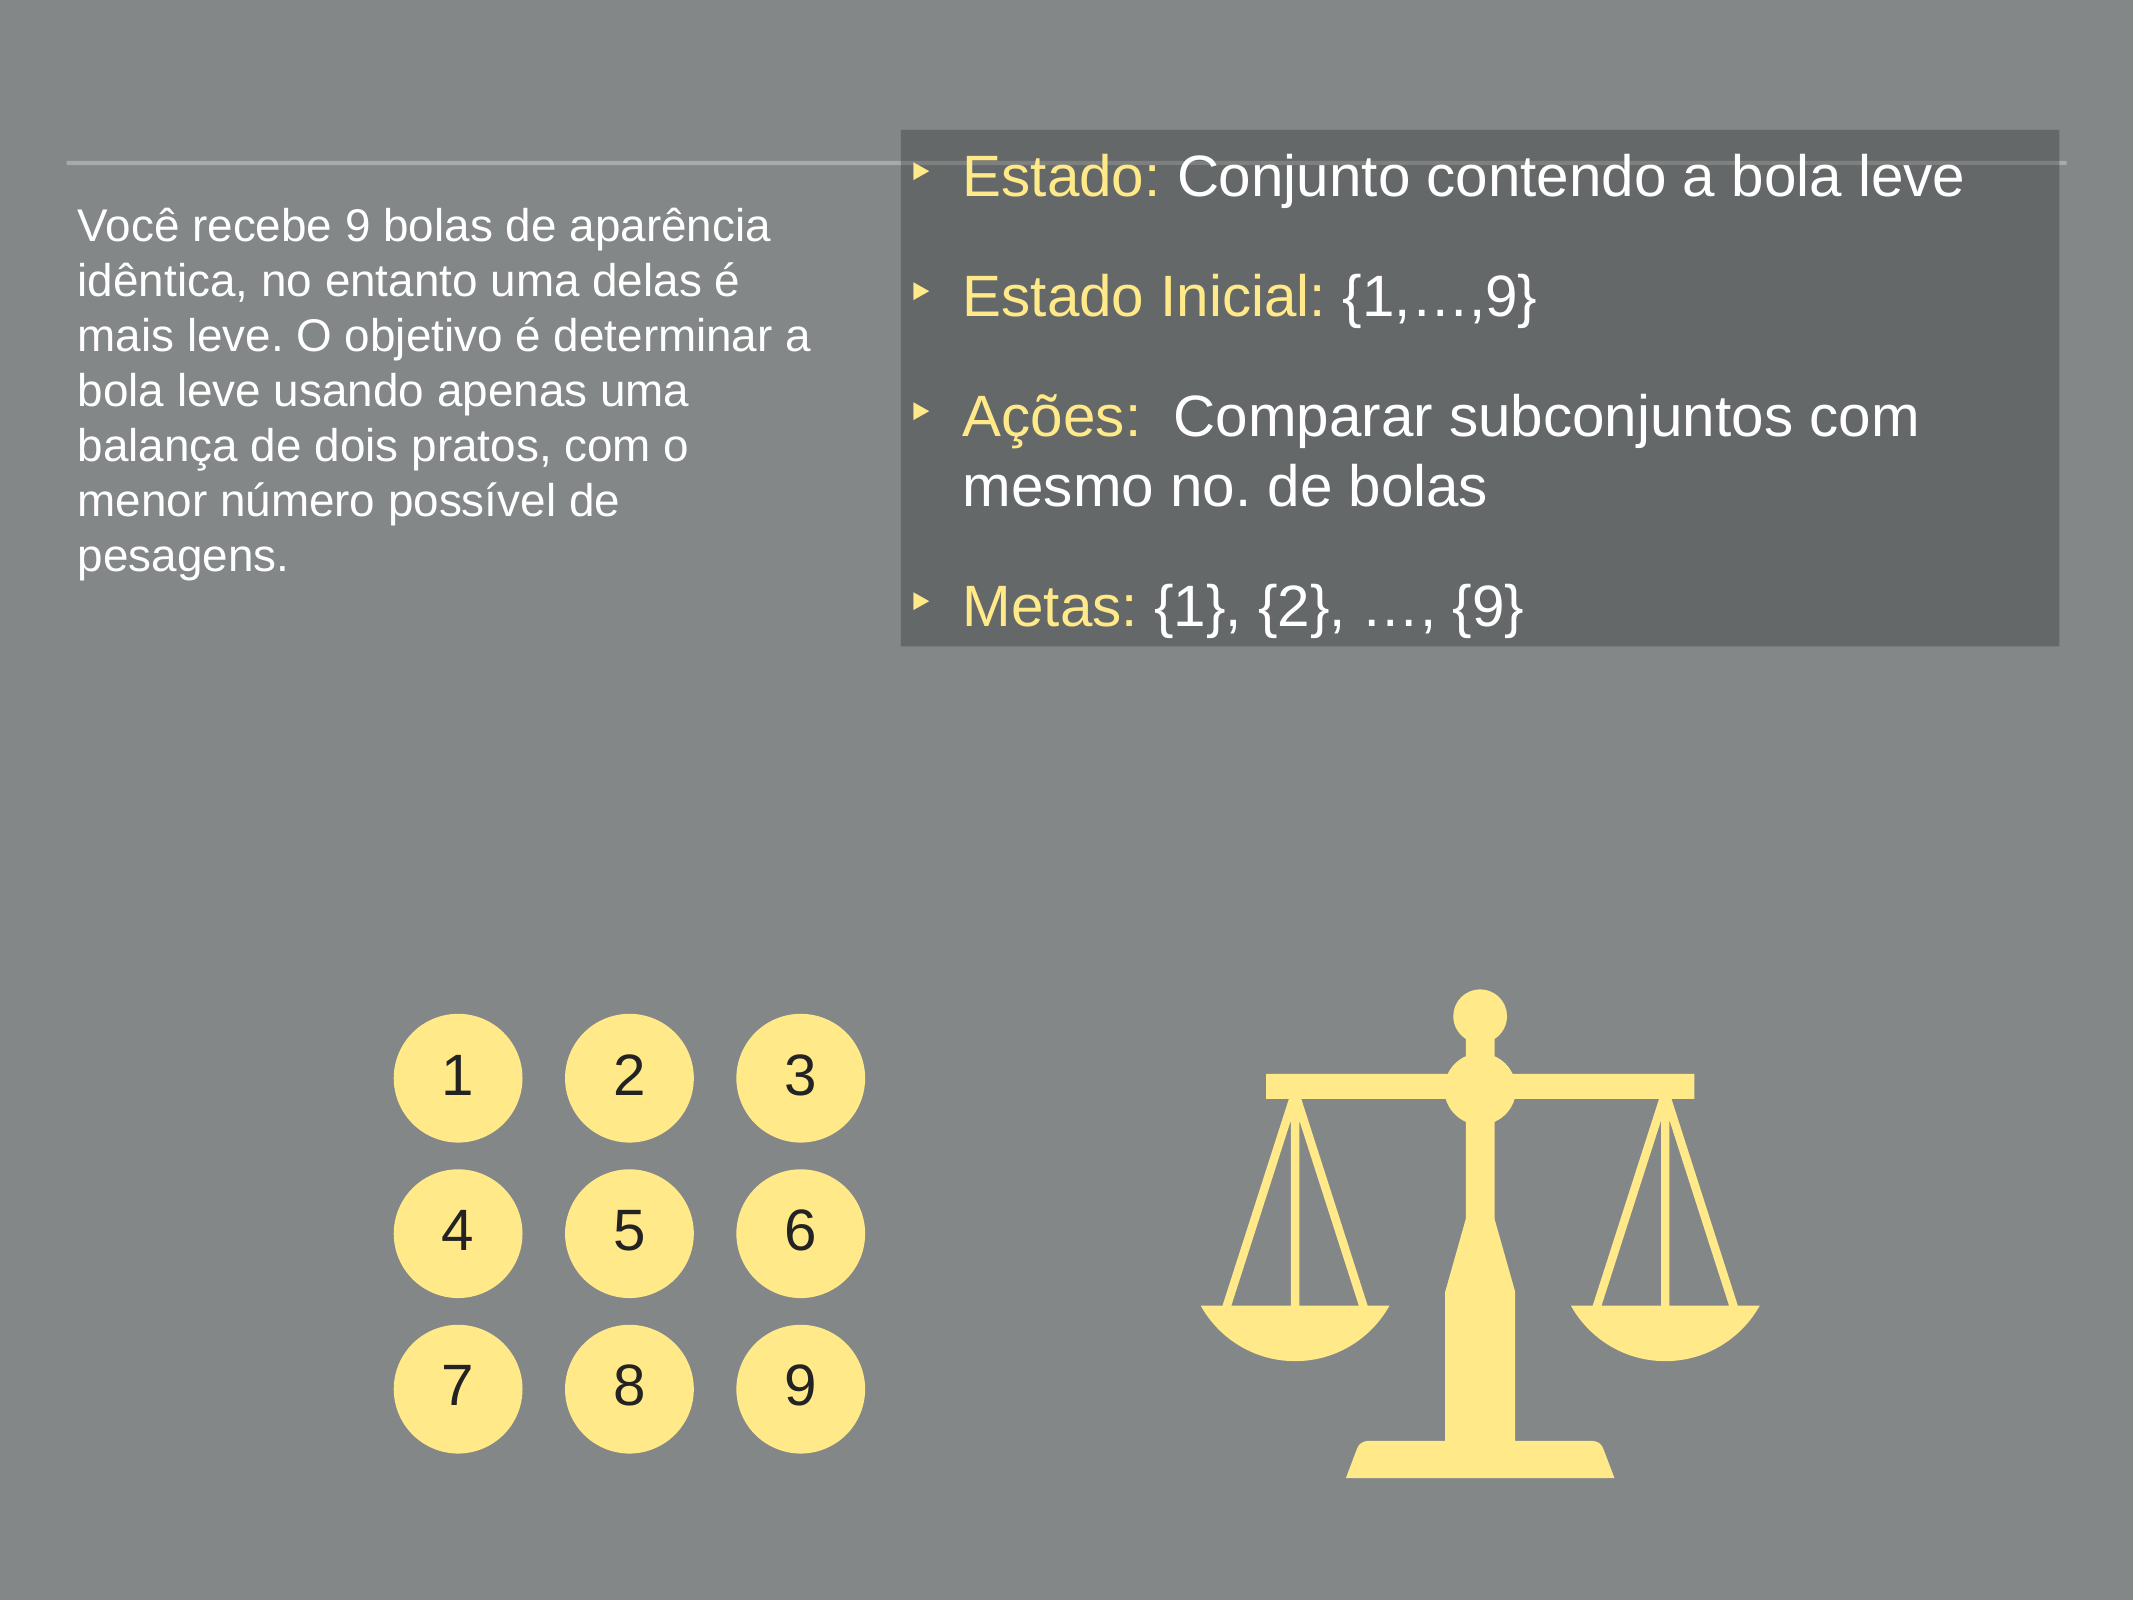

Estado: Conjunto contendo a bola leve
Estado Inicial: {1,…,9}
Ações:  Comparar subconjuntos com mesmo no. de bolas
Metas: {1}, {2}, …, {9}
Você recebe 9 bolas de aparência idêntica, no entanto uma delas é mais leve. O objetivo é determinar a bola leve usando apenas uma balança de dois pratos, com o menor número possível de pesagens.

1
2
3
4
5
6
7
8
9